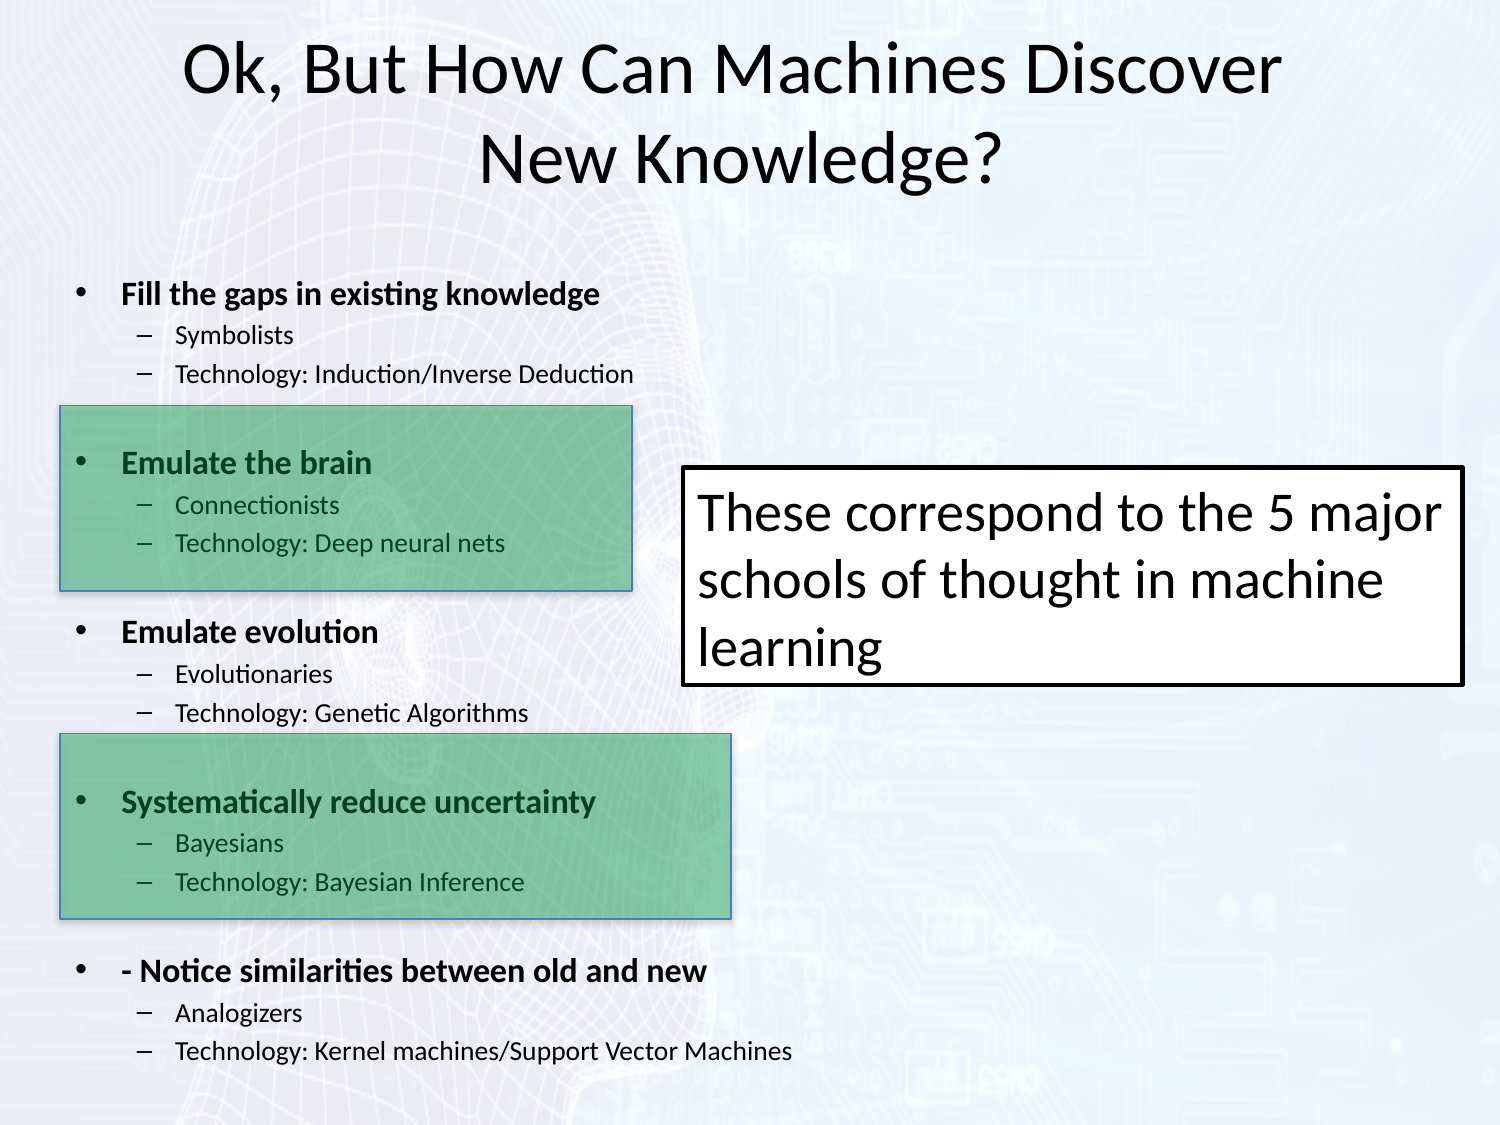

# Ok, But How Can Machines Discover New Knowledge?
Fill the gaps in existing knowledge
Symbolists
Technology: Induction/Inverse Deduction

Emulate the brain
Connectionists
Technology: Deep neural nets

Emulate evolution
Evolutionaries
Technology: Genetic Algorithms

Systematically reduce uncertainty
Bayesians
Technology: Bayesian Inference

- Notice similarities between old and new
Analogizers
Technology: Kernel machines/Support Vector Machines

These correspond to the 5 major schools of thought in machine learning